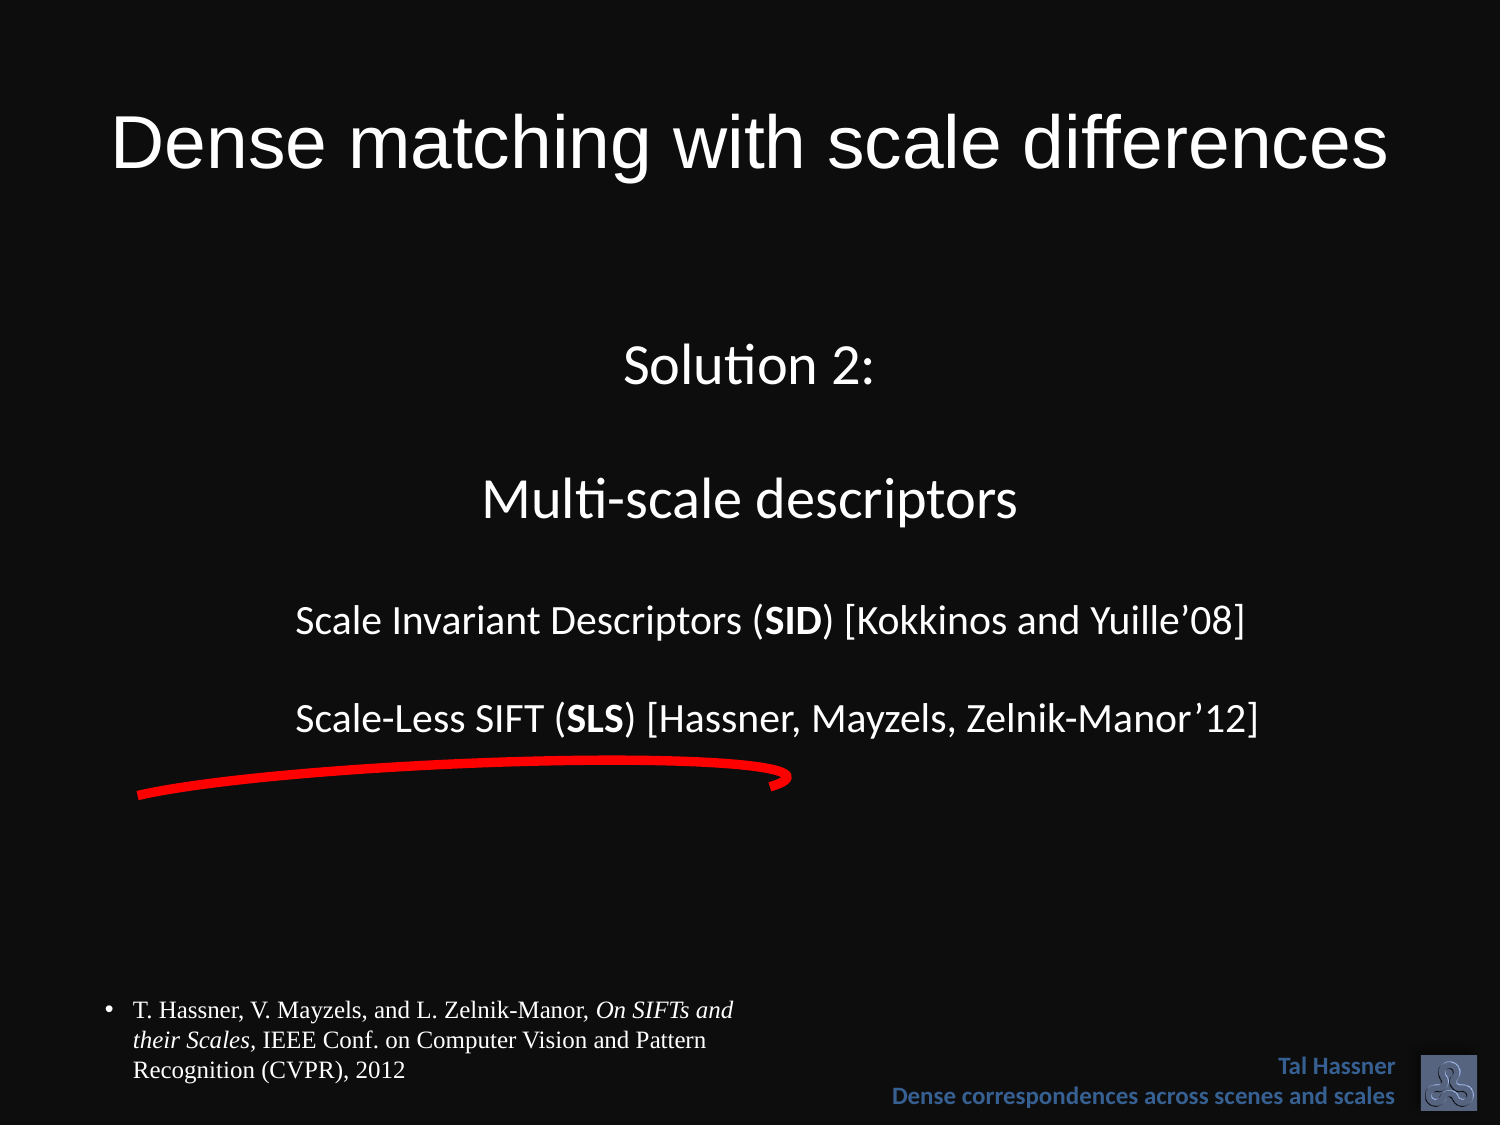

# Dense matching with scale differences
Solution 2:
Multi-scale descriptors
Scale Invariant Descriptors (SID) [Kokkinos and Yuille’08]
Scale-Less SIFT (SLS) [Hassner, Mayzels, Zelnik-Manor’12]

T. Hassner, V. Mayzels, and L. Zelnik-Manor, On SIFTs and their Scales, IEEE Conf. on Computer Vision and Pattern Recognition (CVPR), 2012